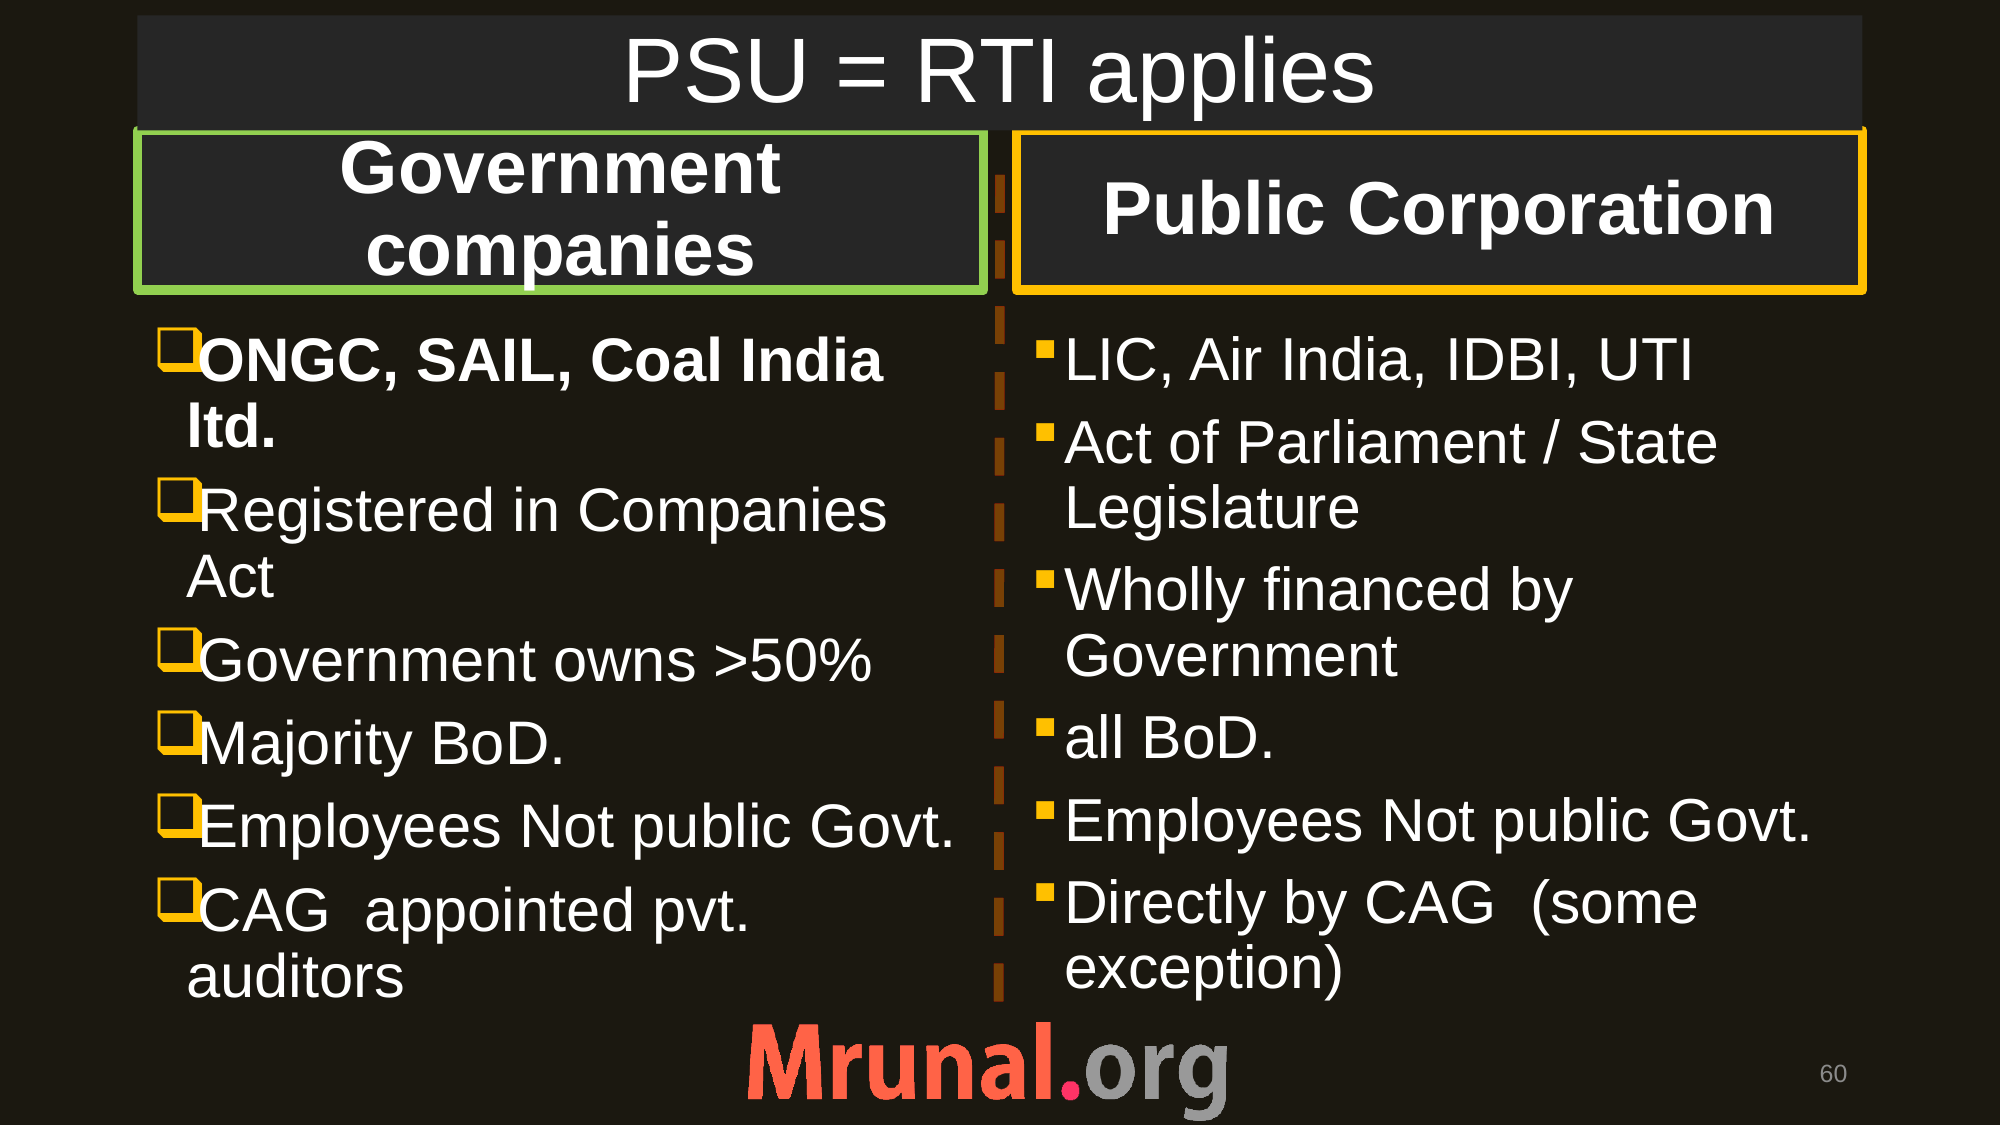

# PSU = RTI applies
Government companies
Public Corporation
ONGC, SAIL, Coal India ltd.
Registered in Companies Act
Government owns >50%
Majority BoD.
Employees Not public Govt.
CAG  appointed pvt. auditors
LIC, Air India, IDBI, UTI
Act of Parliament / State Legislature
Wholly financed by Government
all BoD.
Employees Not public Govt.
Directly by CAG  (some exception)
60